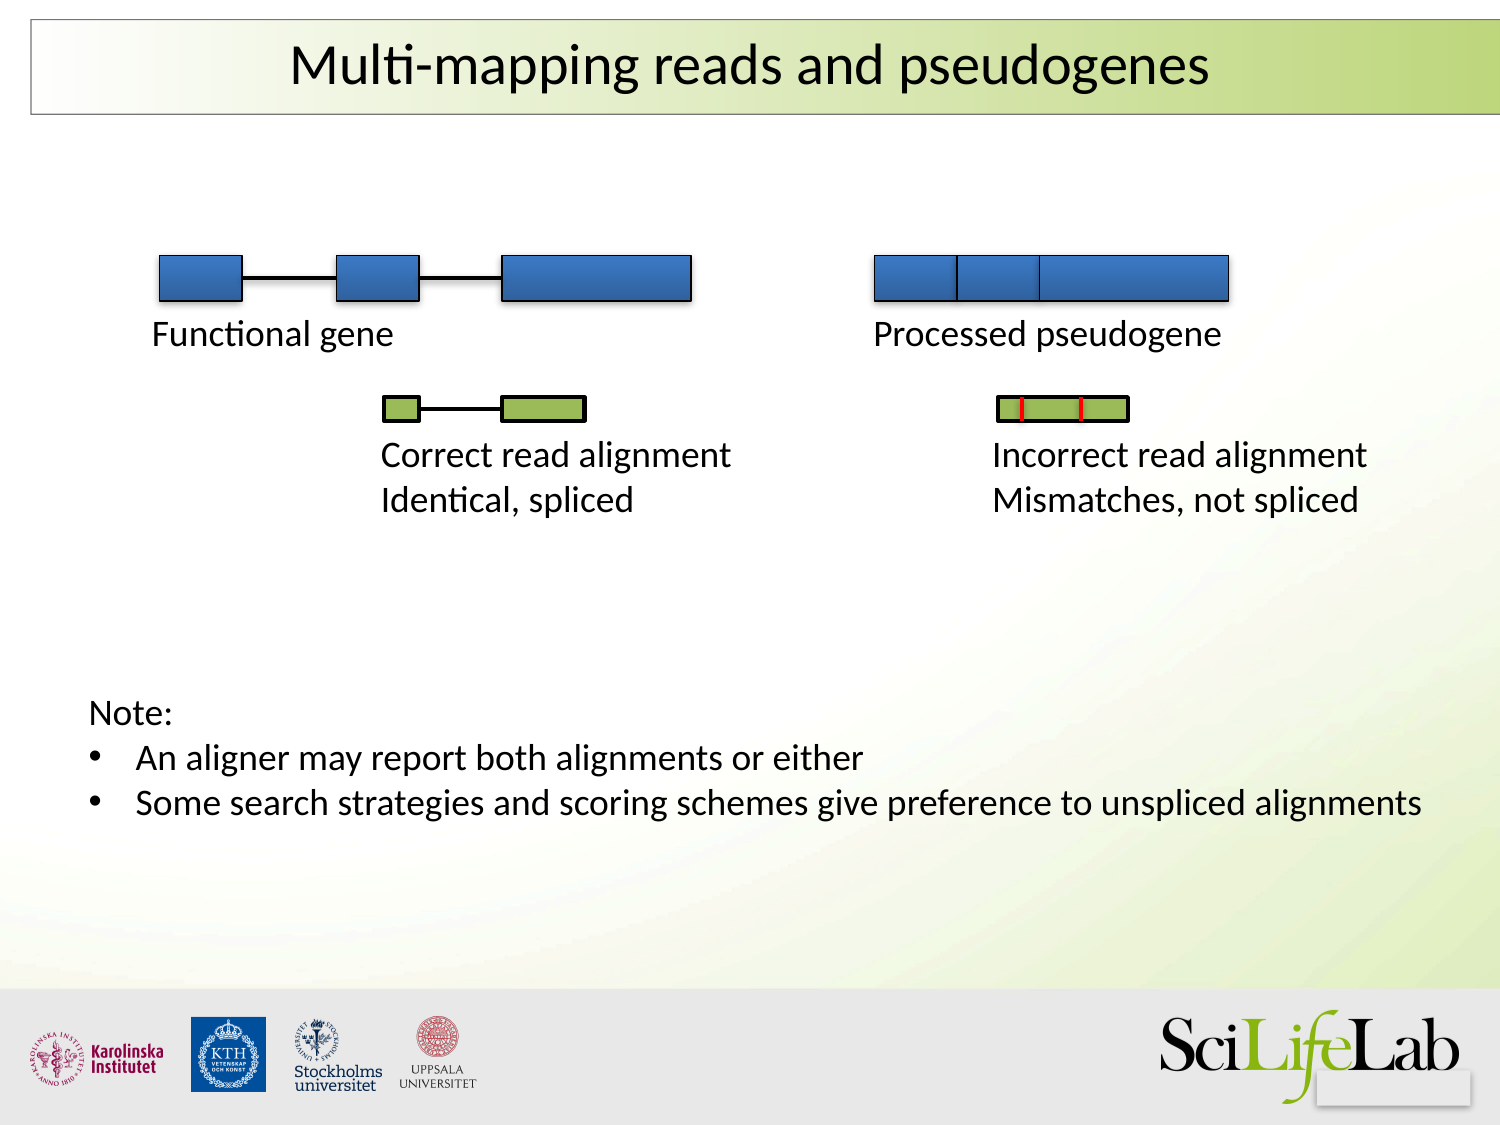

# Multi-mapping reads and pseudogenes

Functional gene
Processed pseudogene

Correct read alignment
Identical, spliced
Incorrect read alignment
Mismatches, not spliced
Note:
An aligner may report both alignments or either
Some search strategies and scoring schemes give preference to unspliced alignments